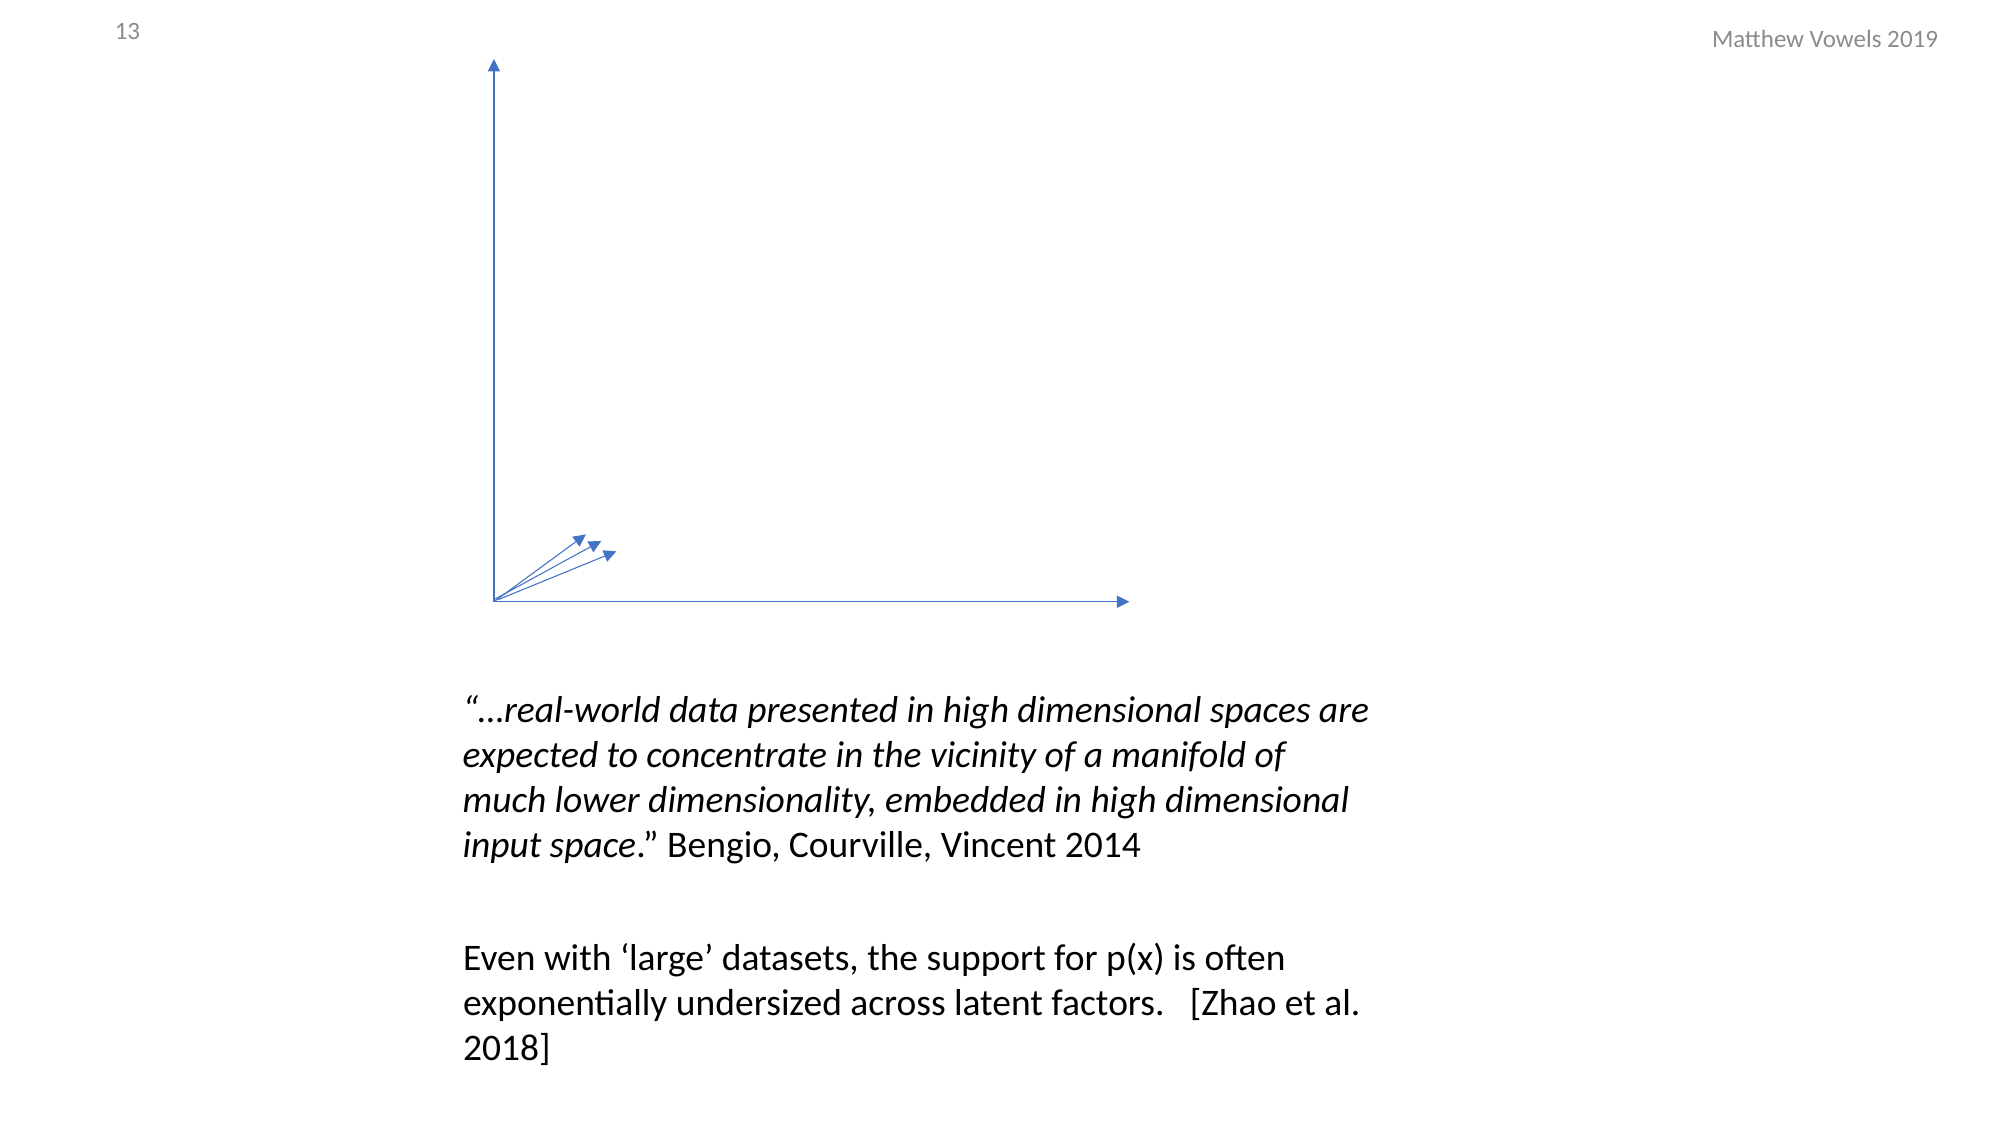

13
Matthew Vowels 2019
“…real-world data presented in high dimensional spaces are expected to concentrate in the vicinity of a manifold of much lower dimensionality, embedded in high dimensional input space.” Bengio, Courville, Vincent 2014
Even with ‘large’ datasets, the support for p(x) is often exponentially undersized across latent factors.   [Zhao et al. 2018]